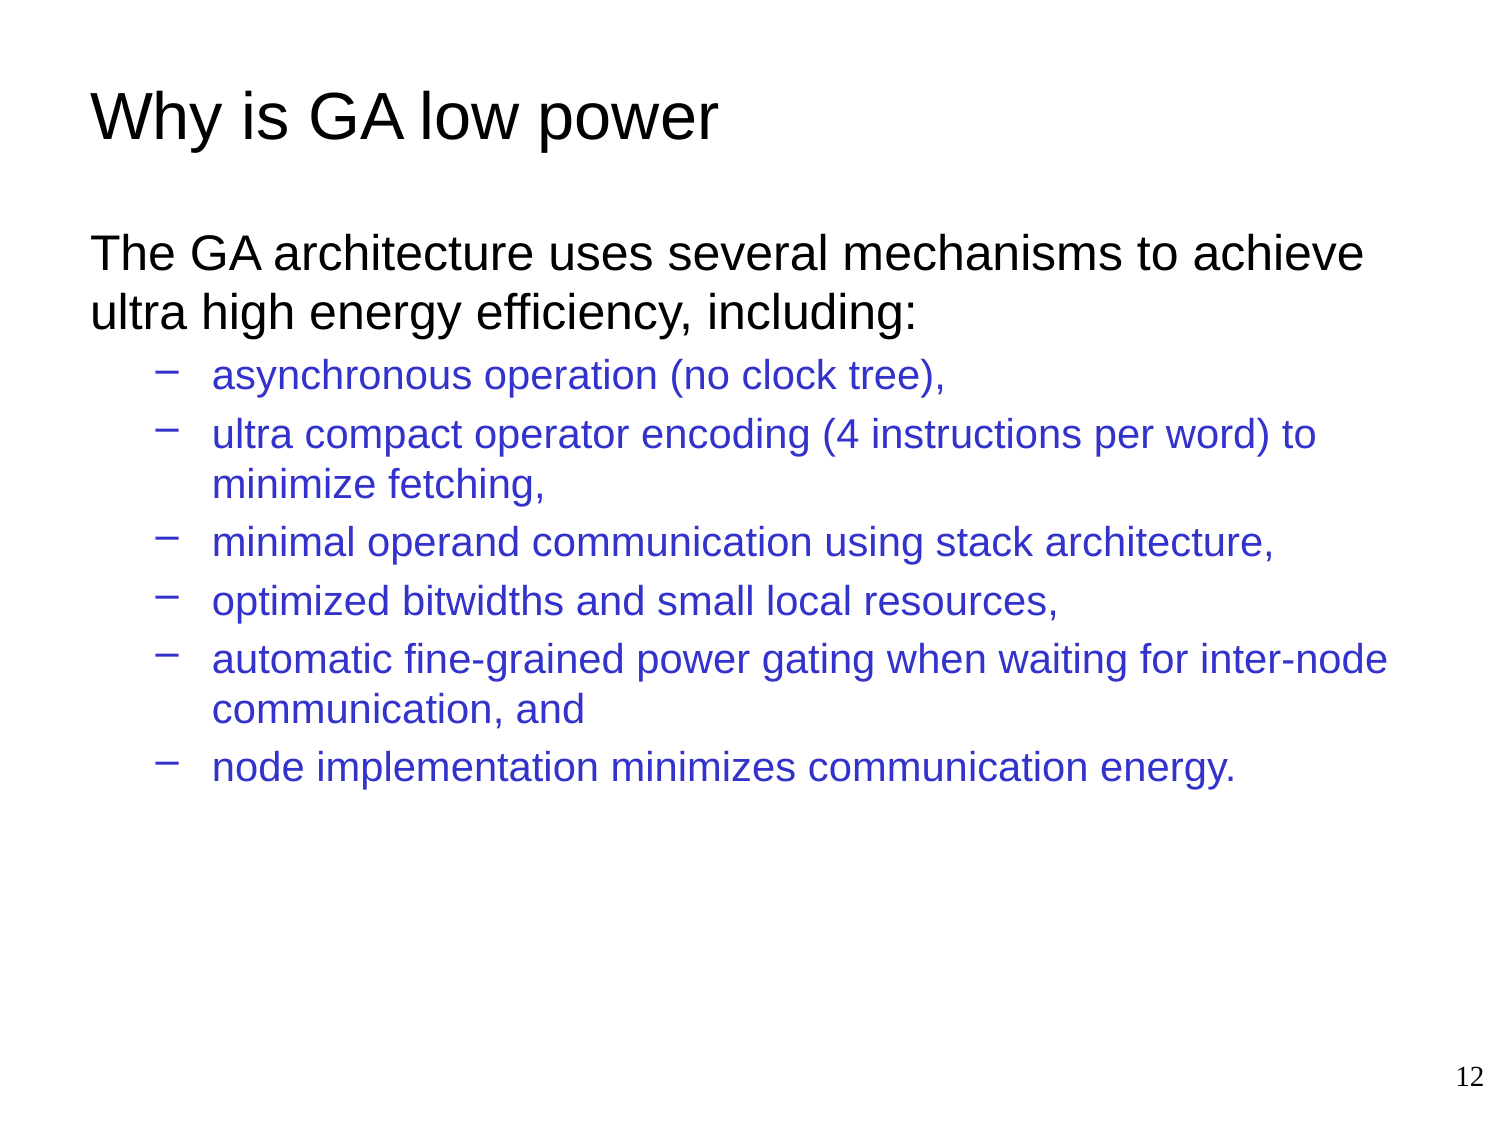

# Why is GA low power
The GA architecture uses several mechanisms to achieve ultra high energy efficiency, including:
asynchronous operation (no clock tree),
ultra compact operator encoding (4 instructions per word) to minimize fetching,
minimal operand communication using stack architecture,
optimized bitwidths and small local resources,
automatic fine-grained power gating when waiting for inter-node communication, and
node implementation minimizes communication energy.

12